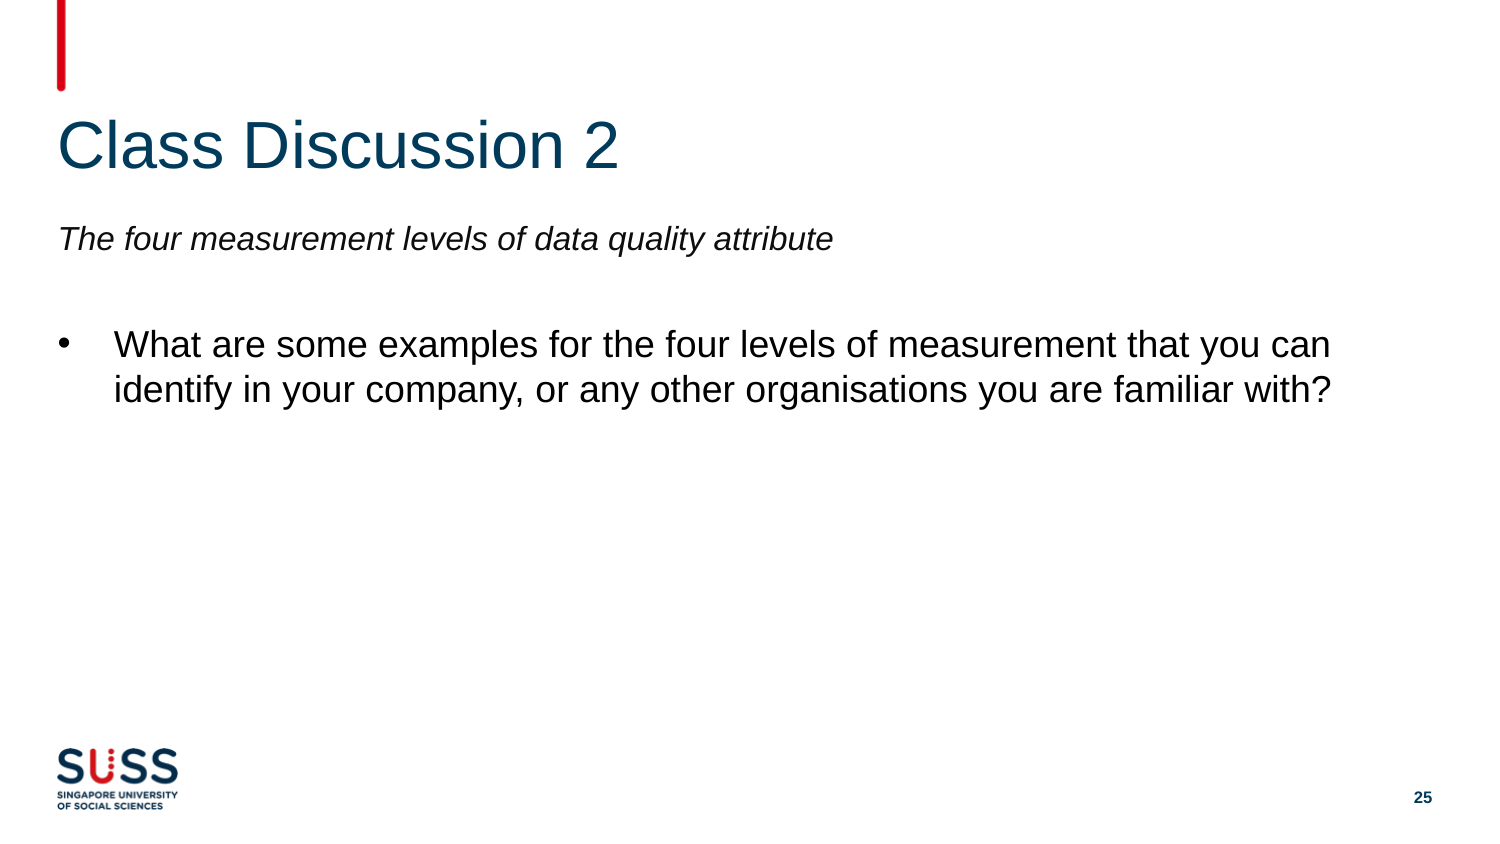

# Class Discussion 2
The four measurement levels of data quality attribute

What are some examples for the four levels of measurement that you can identify in your company, or any other organisations you are familiar with?